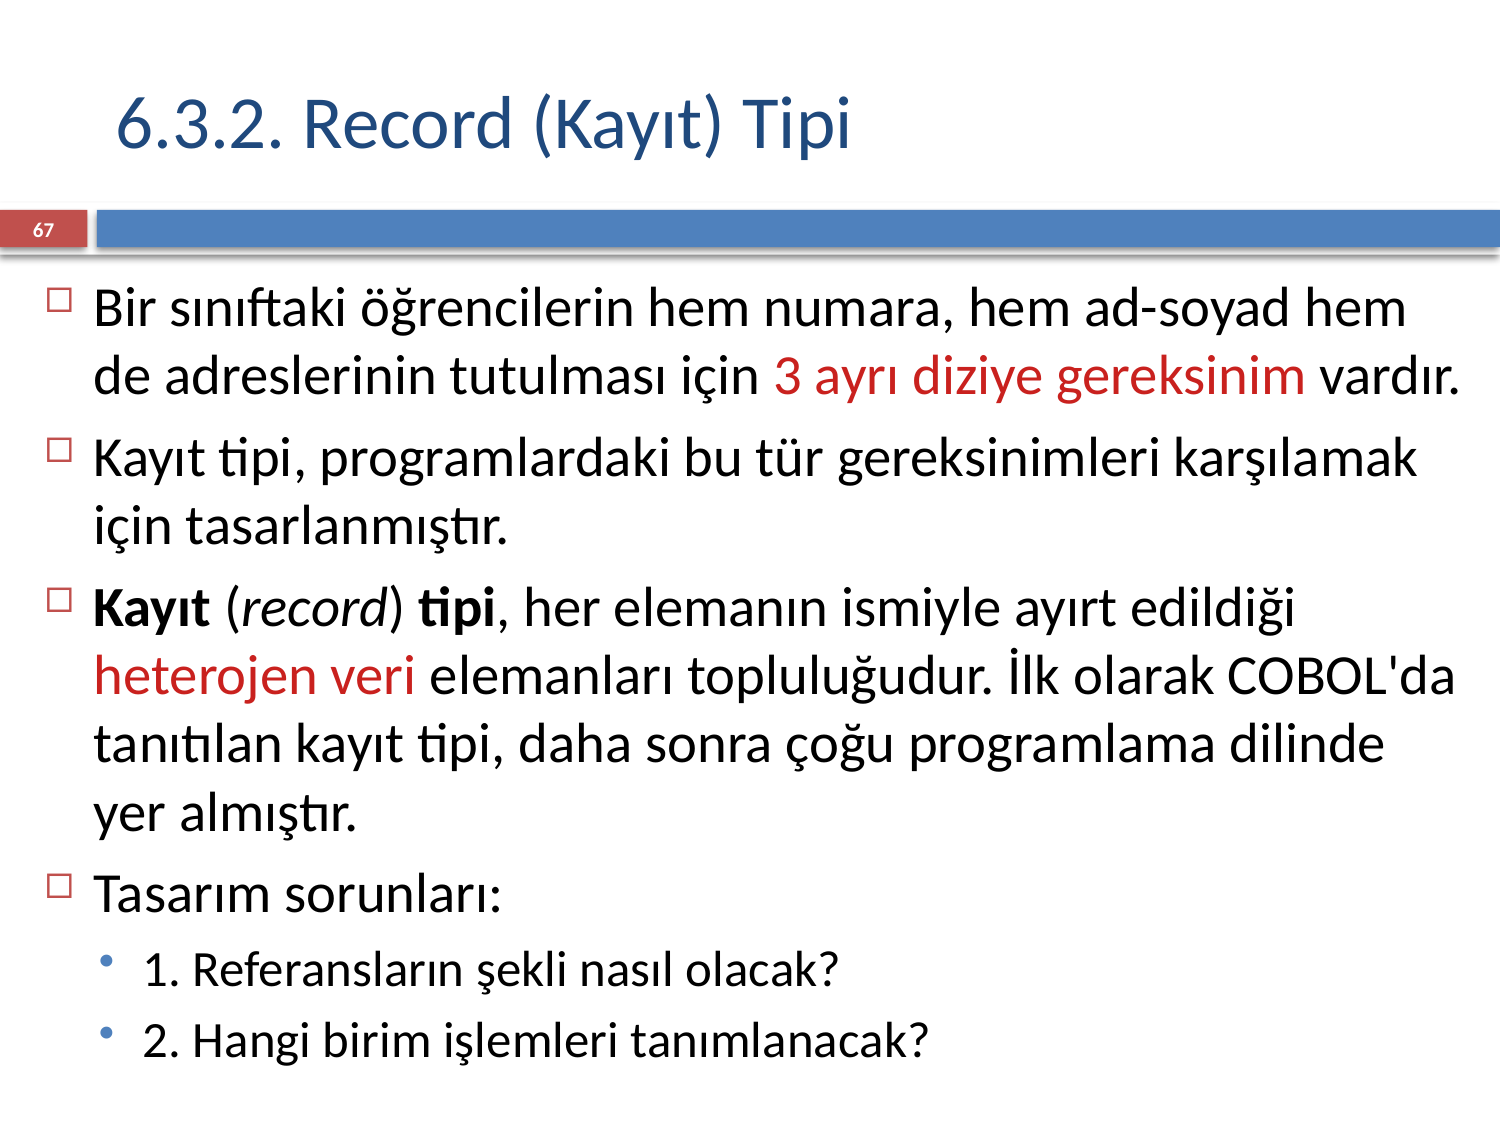

6.3.2. Record (Kayıt) Tipi
67
Bir sınıftaki öğrencilerin hem numara, hem ad-soyad hem de adreslerinin tutulması için 3 ayrı diziye gereksinim vardır.
Kayıt tipi, programlardaki bu tür gereksinimleri karşılamak için tasarlanmıştır.
Kayıt (record) tipi, her elemanın ismiyle ayırt edildiği heterojen veri elemanları topluluğudur. İlk olarak COBOL'da tanıtılan kayıt tipi, daha sonra çoğu programlama dilinde yer almıştır.
Tasarım sorunları:
1. Referansların şekli nasıl olacak?
2. Hangi birim işlemleri tanımlanacak?